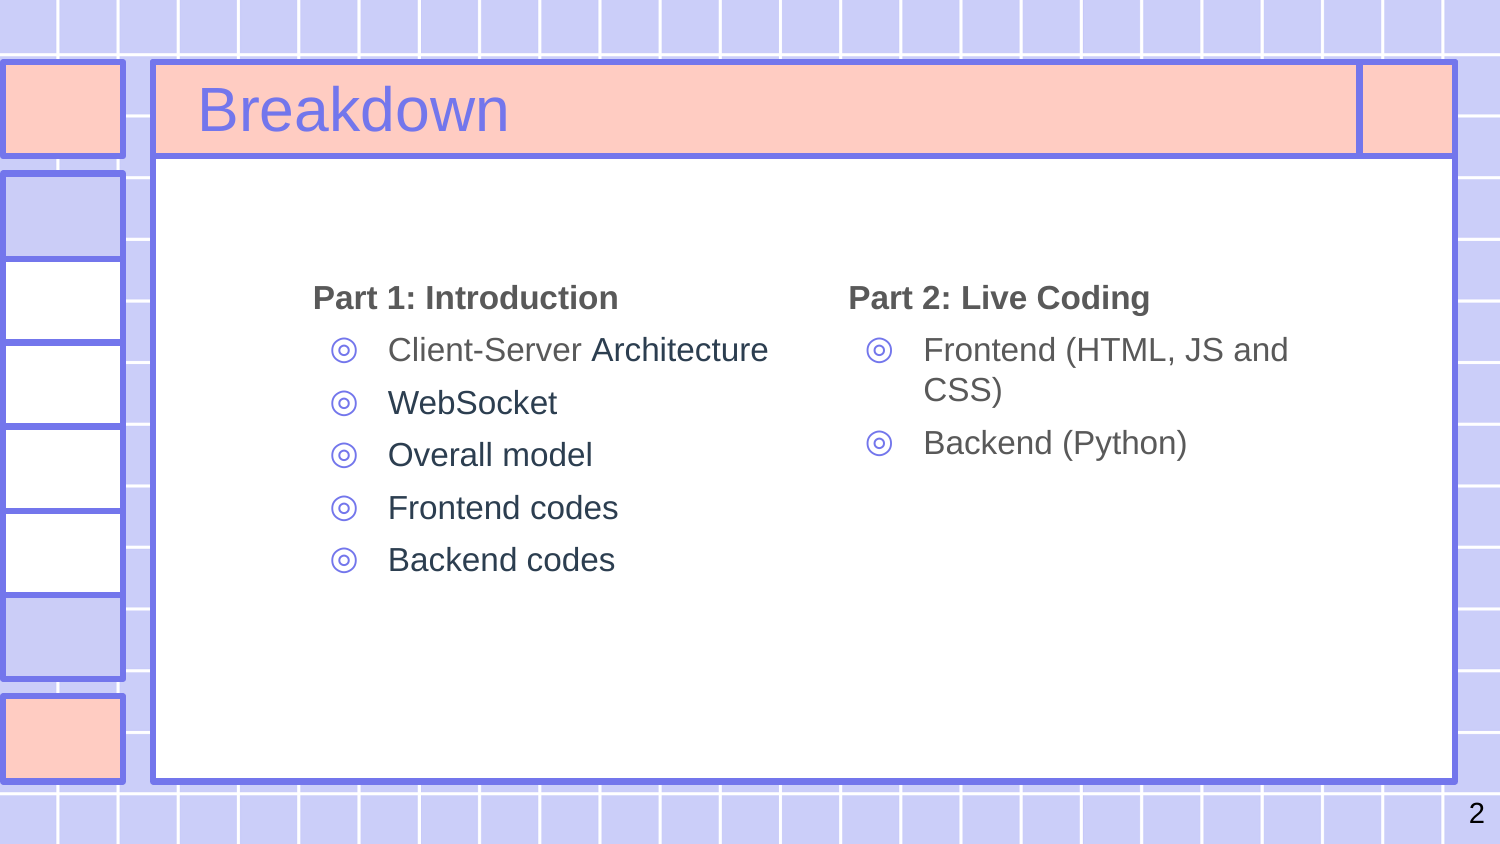

# Breakdown
Part 1: Introduction
Client-Server Architecture
WebSocket
Overall model
Frontend codes
Backend codes
Part 2: Live Coding
Frontend (HTML, JS and CSS)
Backend (Python)

2